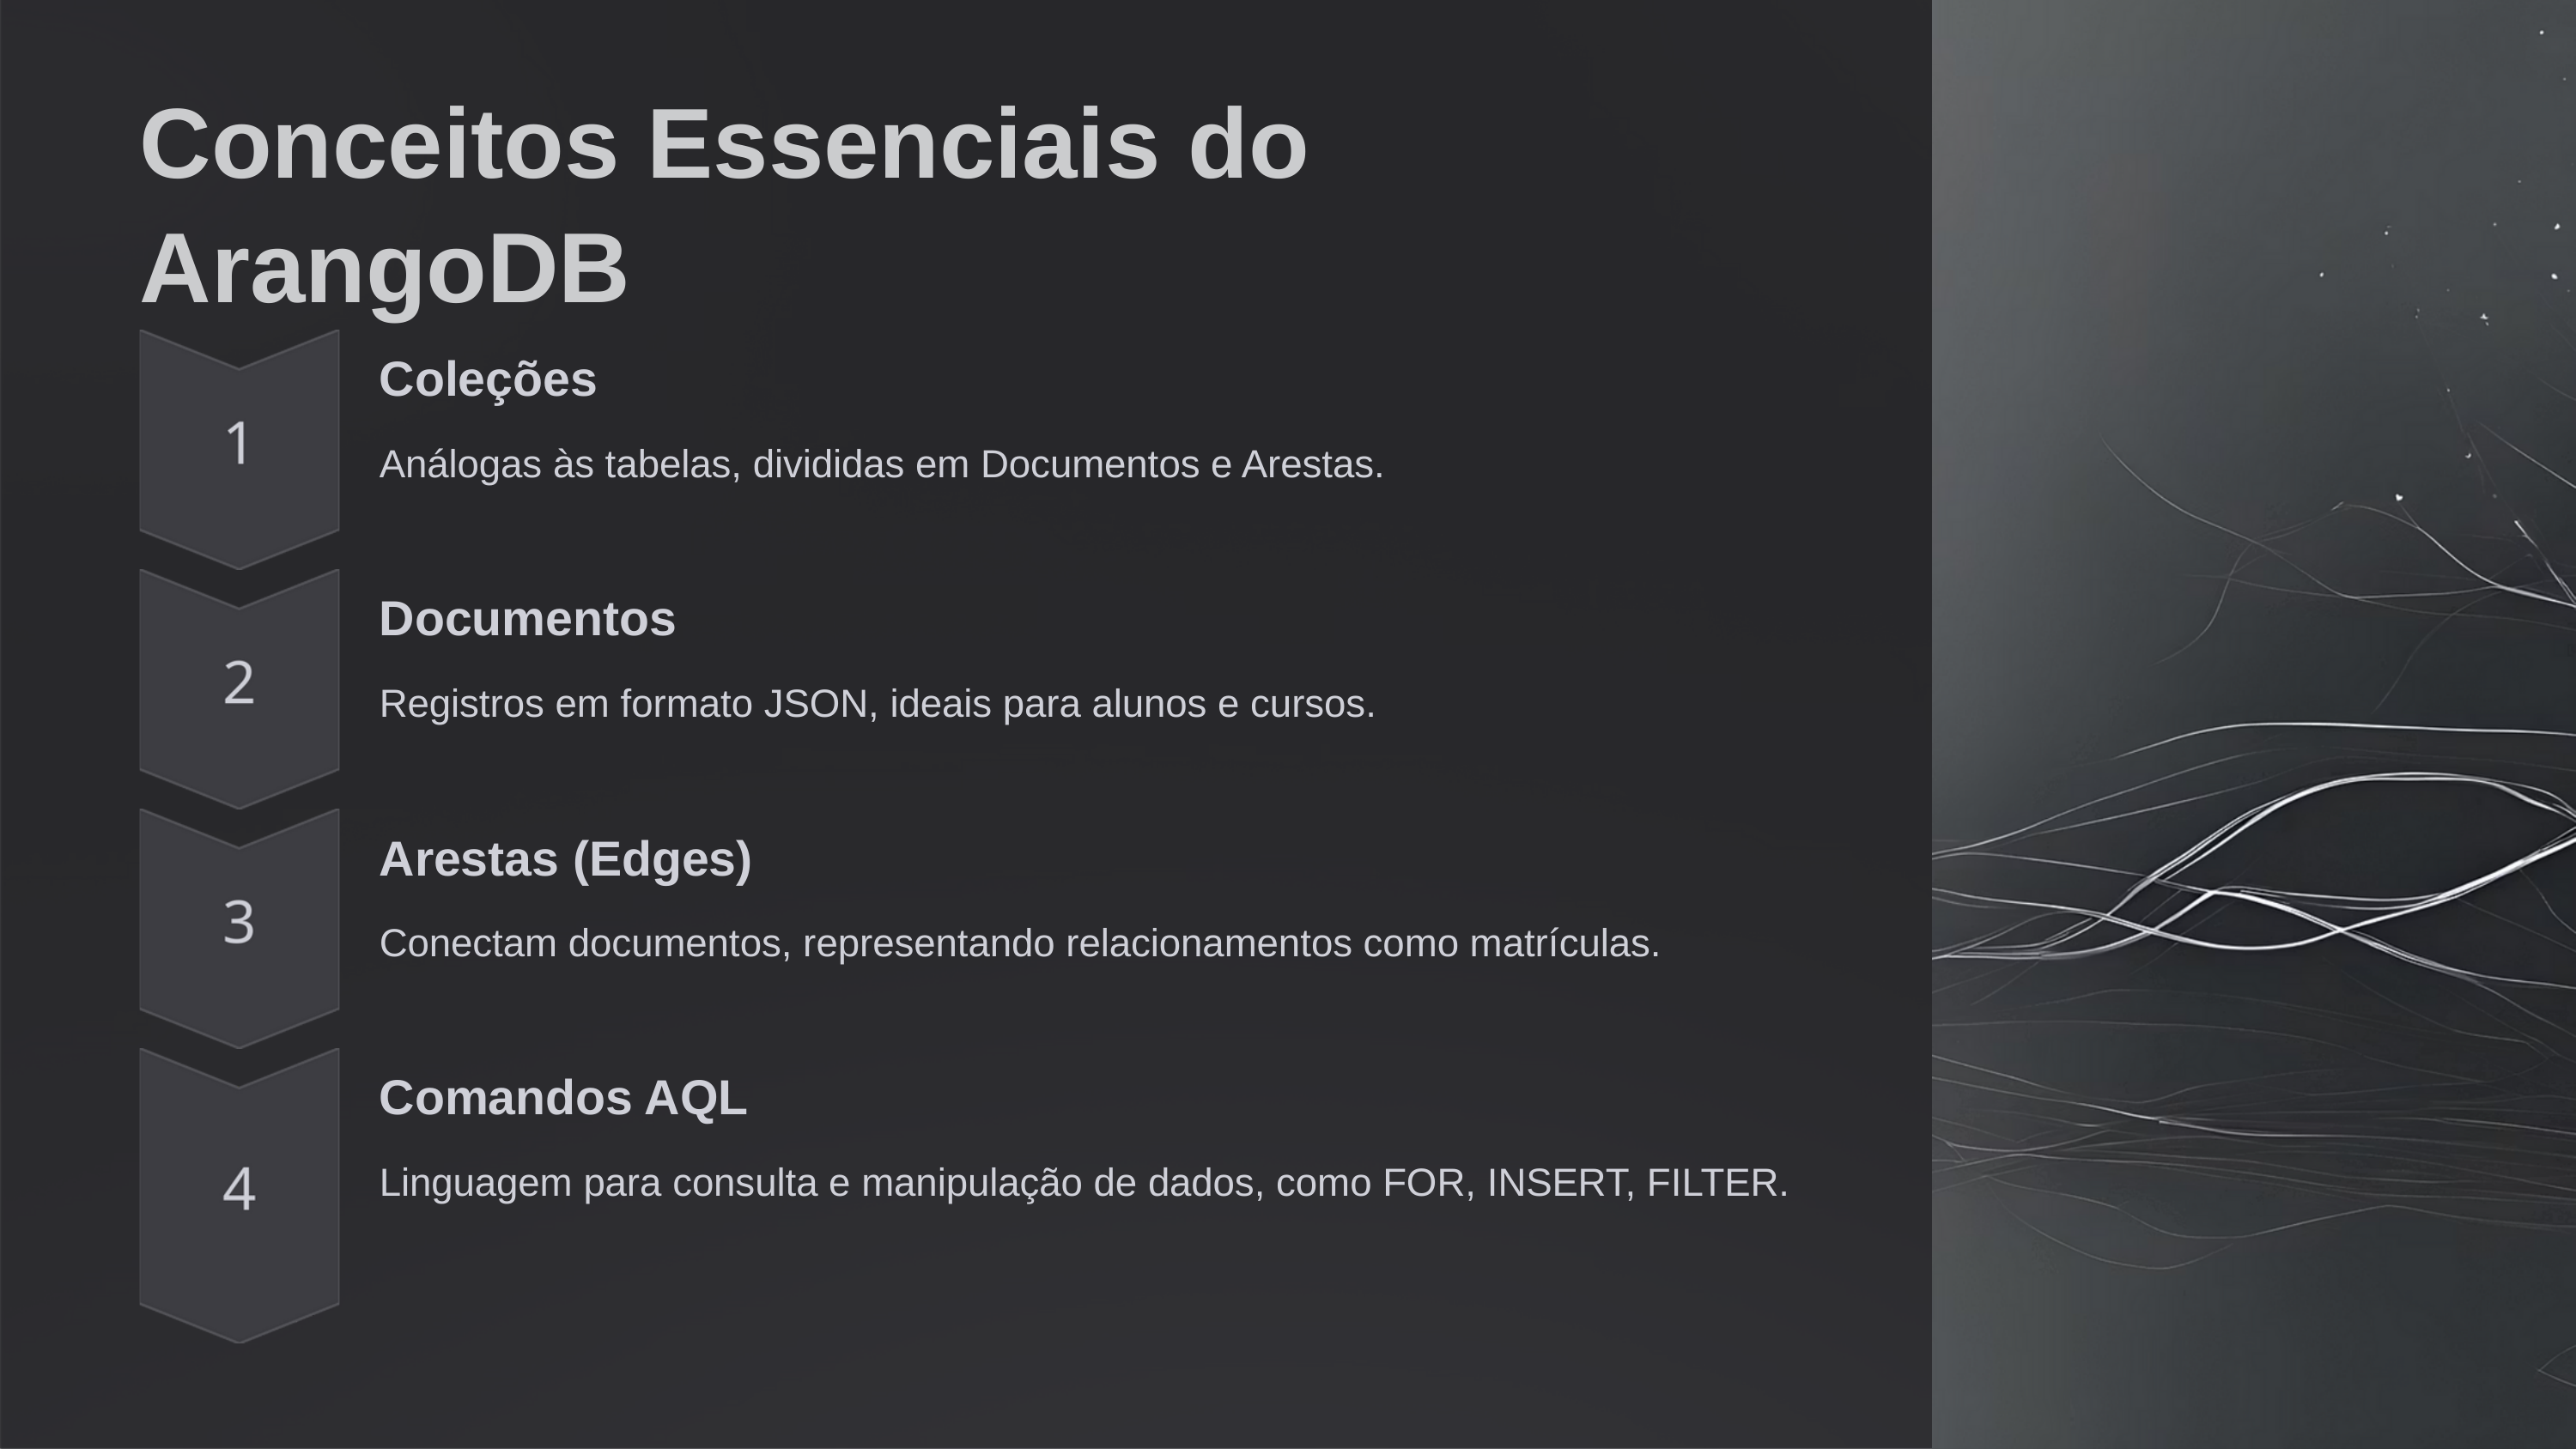

Conceitos Essenciais do ArangoDB

Coleções
Análogas às tabelas, divididas em Documentos e Arestas.

Documentos
Registros em formato JSON, ideais para alunos e cursos.

Arestas (Edges)
Conectam documentos, representando relacionamentos como matrículas.

Comandos AQL
Linguagem para consulta e manipulação de dados, como FOR, INSERT, FILTER.